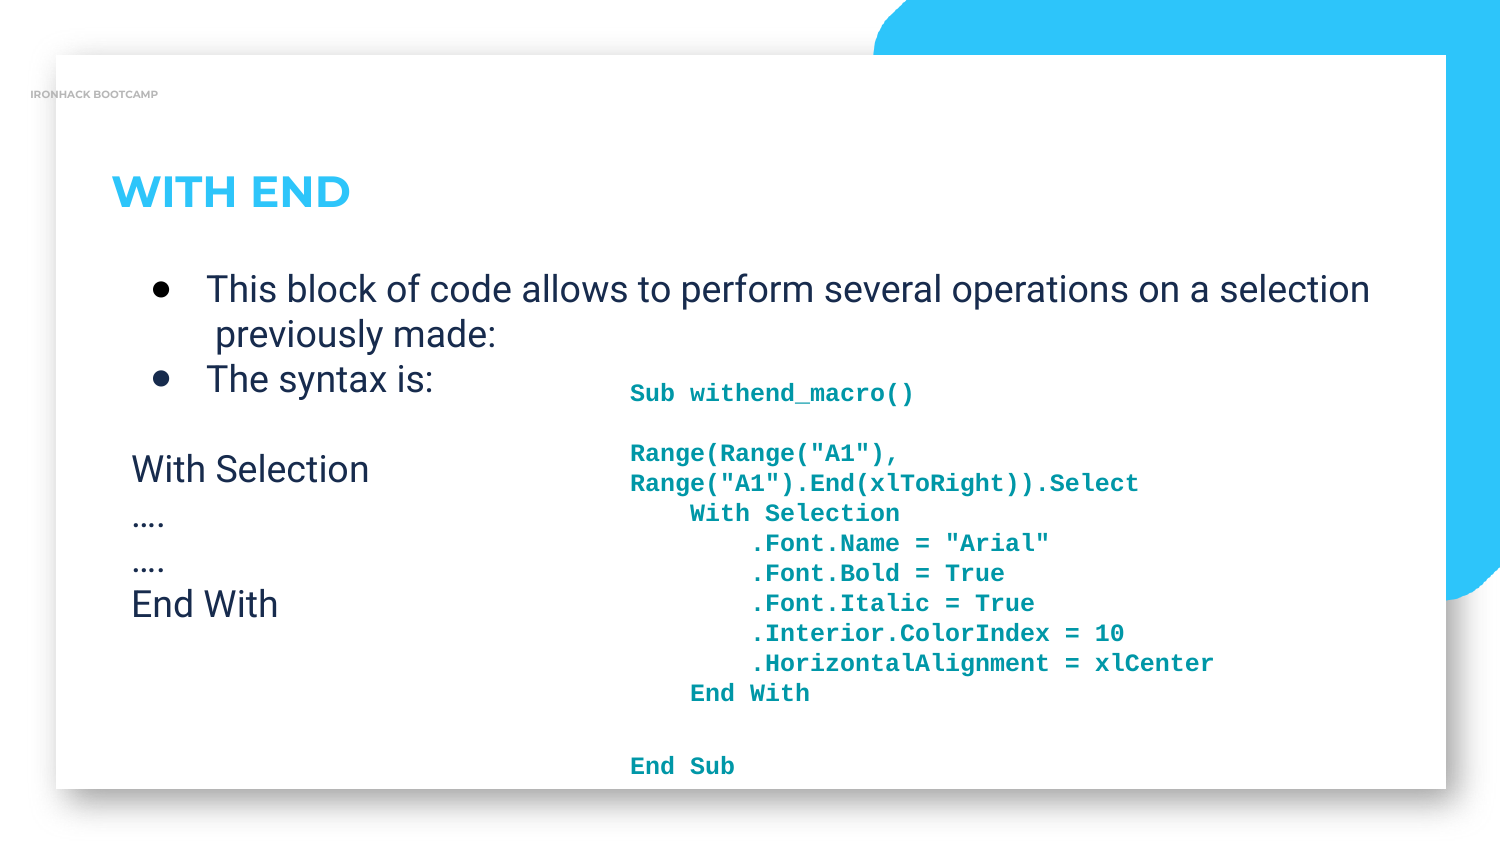

IRONHACK BOOTCAMP
WITH END
This block of code allows to perform several operations on a selection  previously made:
The syntax is:

With Selection
….
….
End With

Sub withend_macro()

Range(Range("A1"), Range("A1").End(xlToRight)).Select
    With Selection
        .Font.Name = "Arial"
        .Font.Bold = True
        .Font.Italic = True
        .Interior.ColorIndex = 10
        .HorizontalAlignment = xlCenter
    End With

End Sub